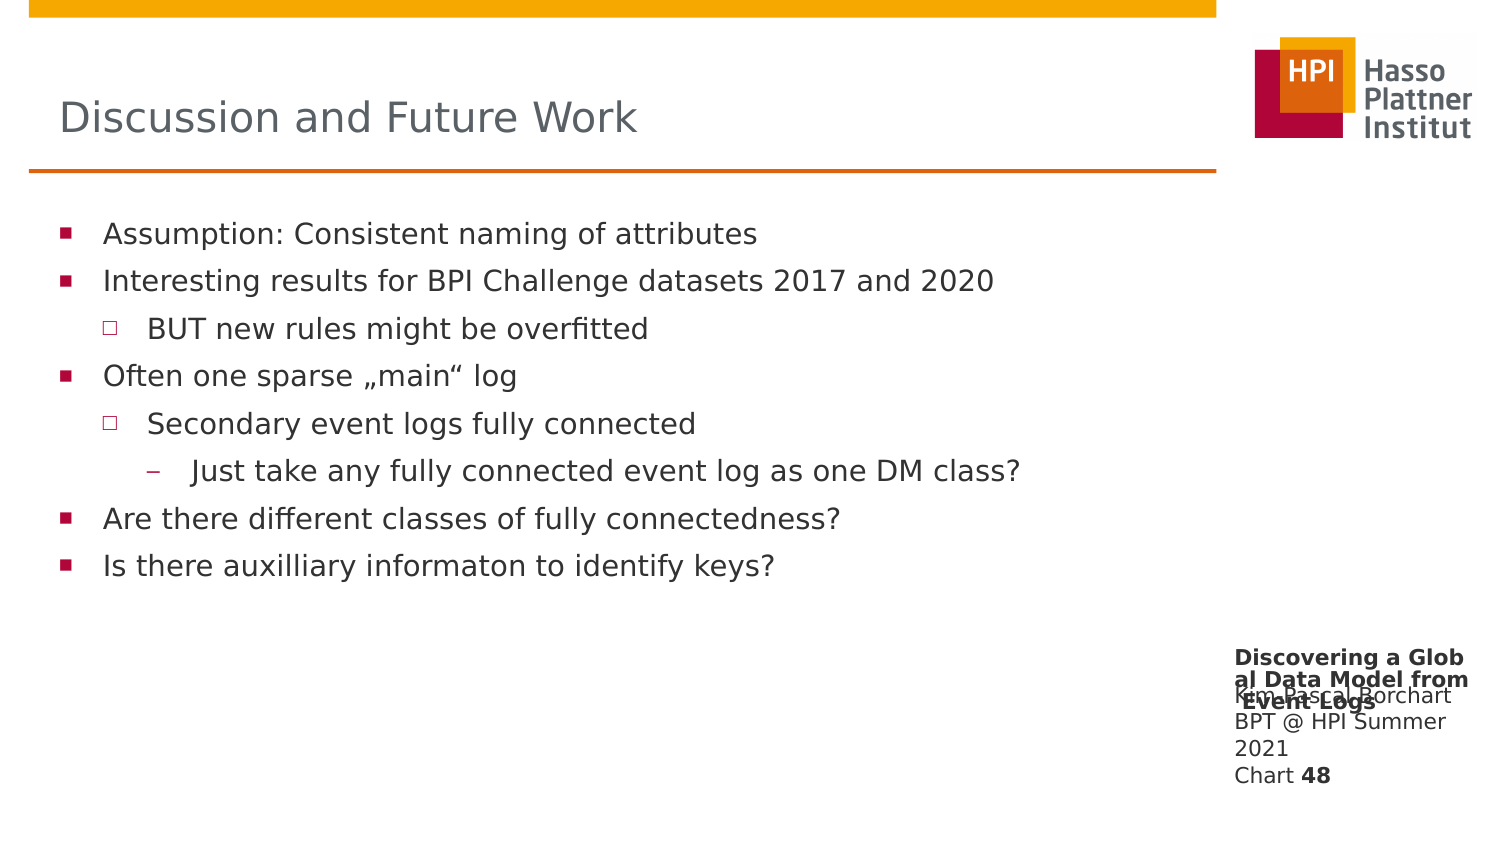

# Discussion and Future Work
Assumption: Consistent naming of attributes
Interesting results for BPI Challenge datasets 2017 and 2020
BUT new rules might be overfitted
Often one sparse „main“ log
Secondary event logs fully connected
Just take any fully connected event log as one DM class?
Are there different classes of fully connectedness?
Is there auxilliary informaton to identify keys?

Discovering a Global Data Model from Event Logs
Kim-Pascal Borchart BPT @ HPI Summer 2021
Chart 48